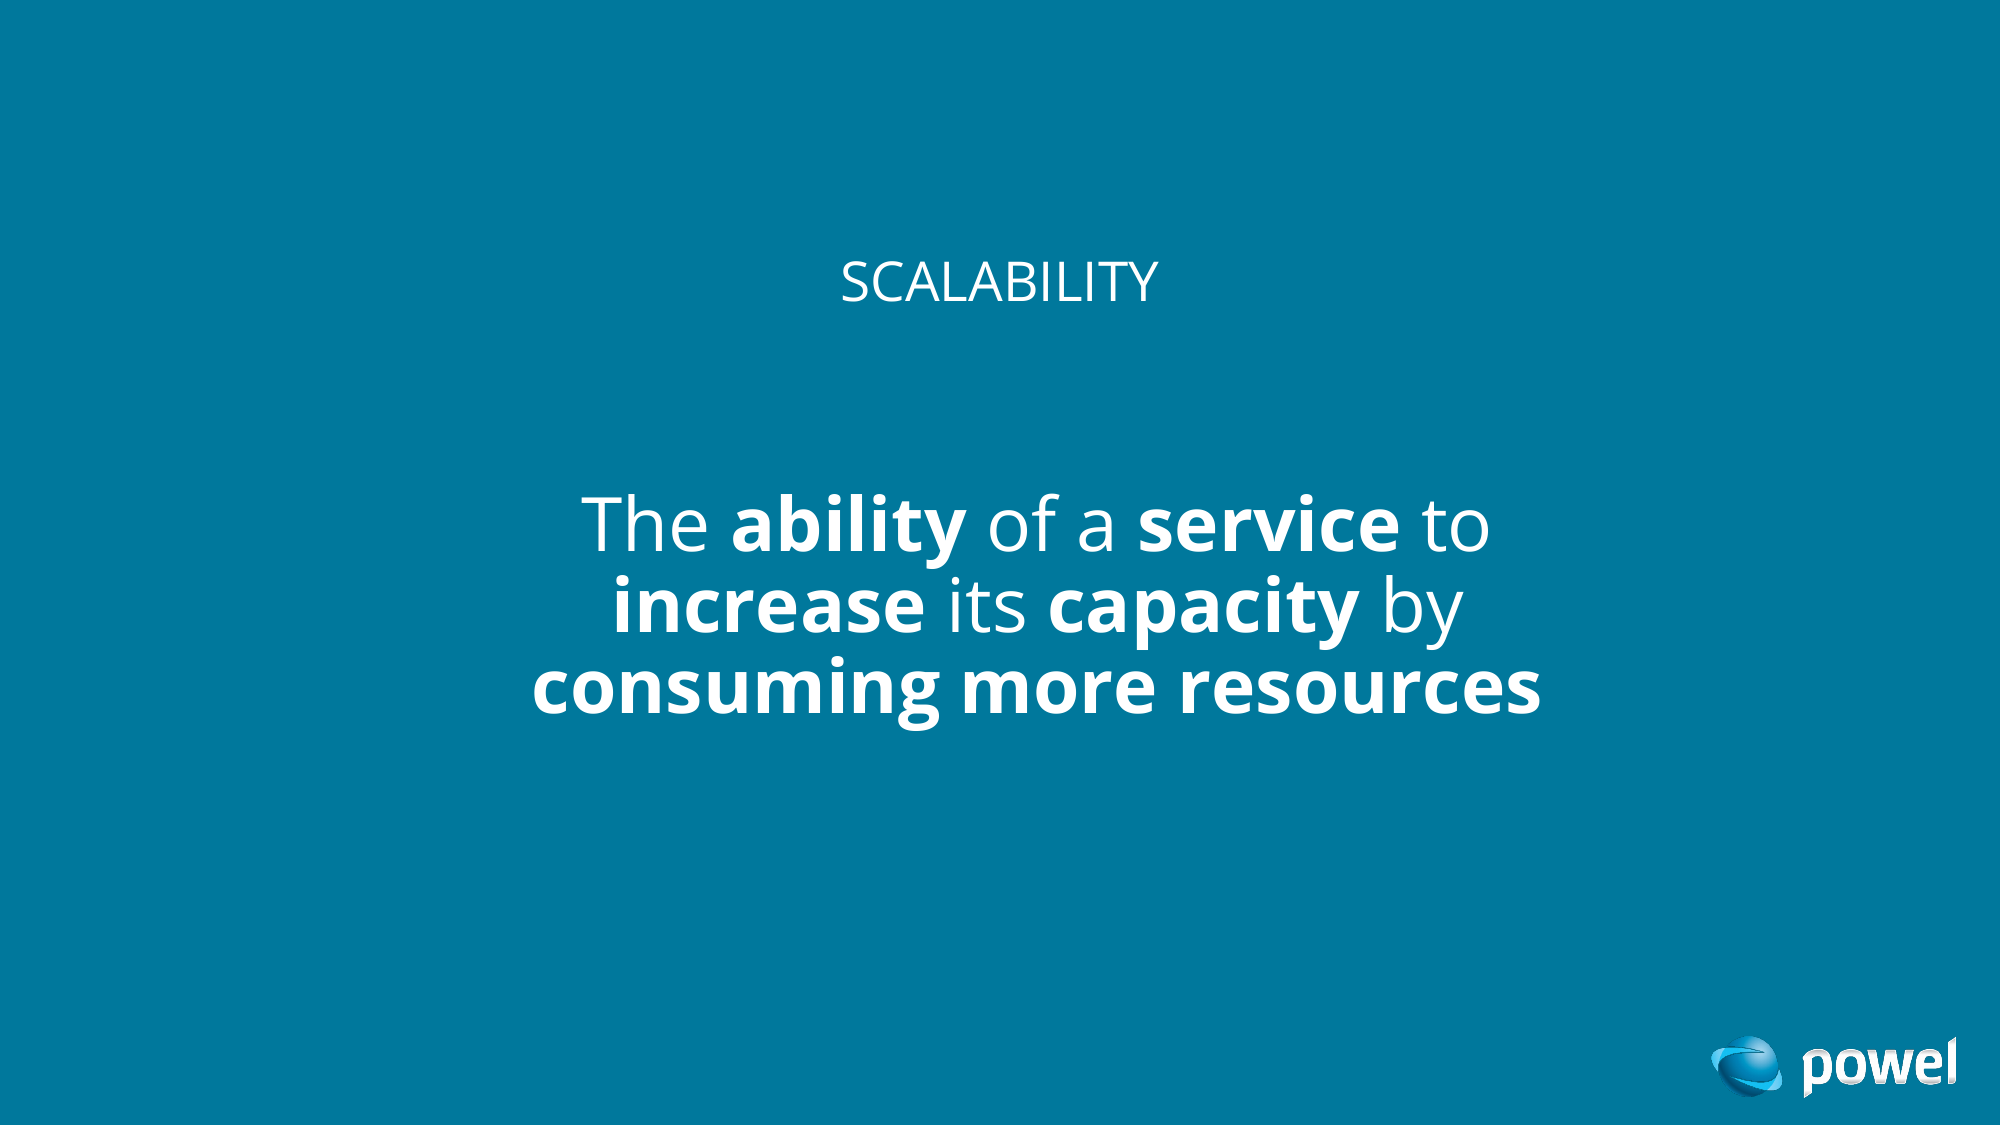

# Scalability

The ability of a service to increase its capacity by consuming more resources